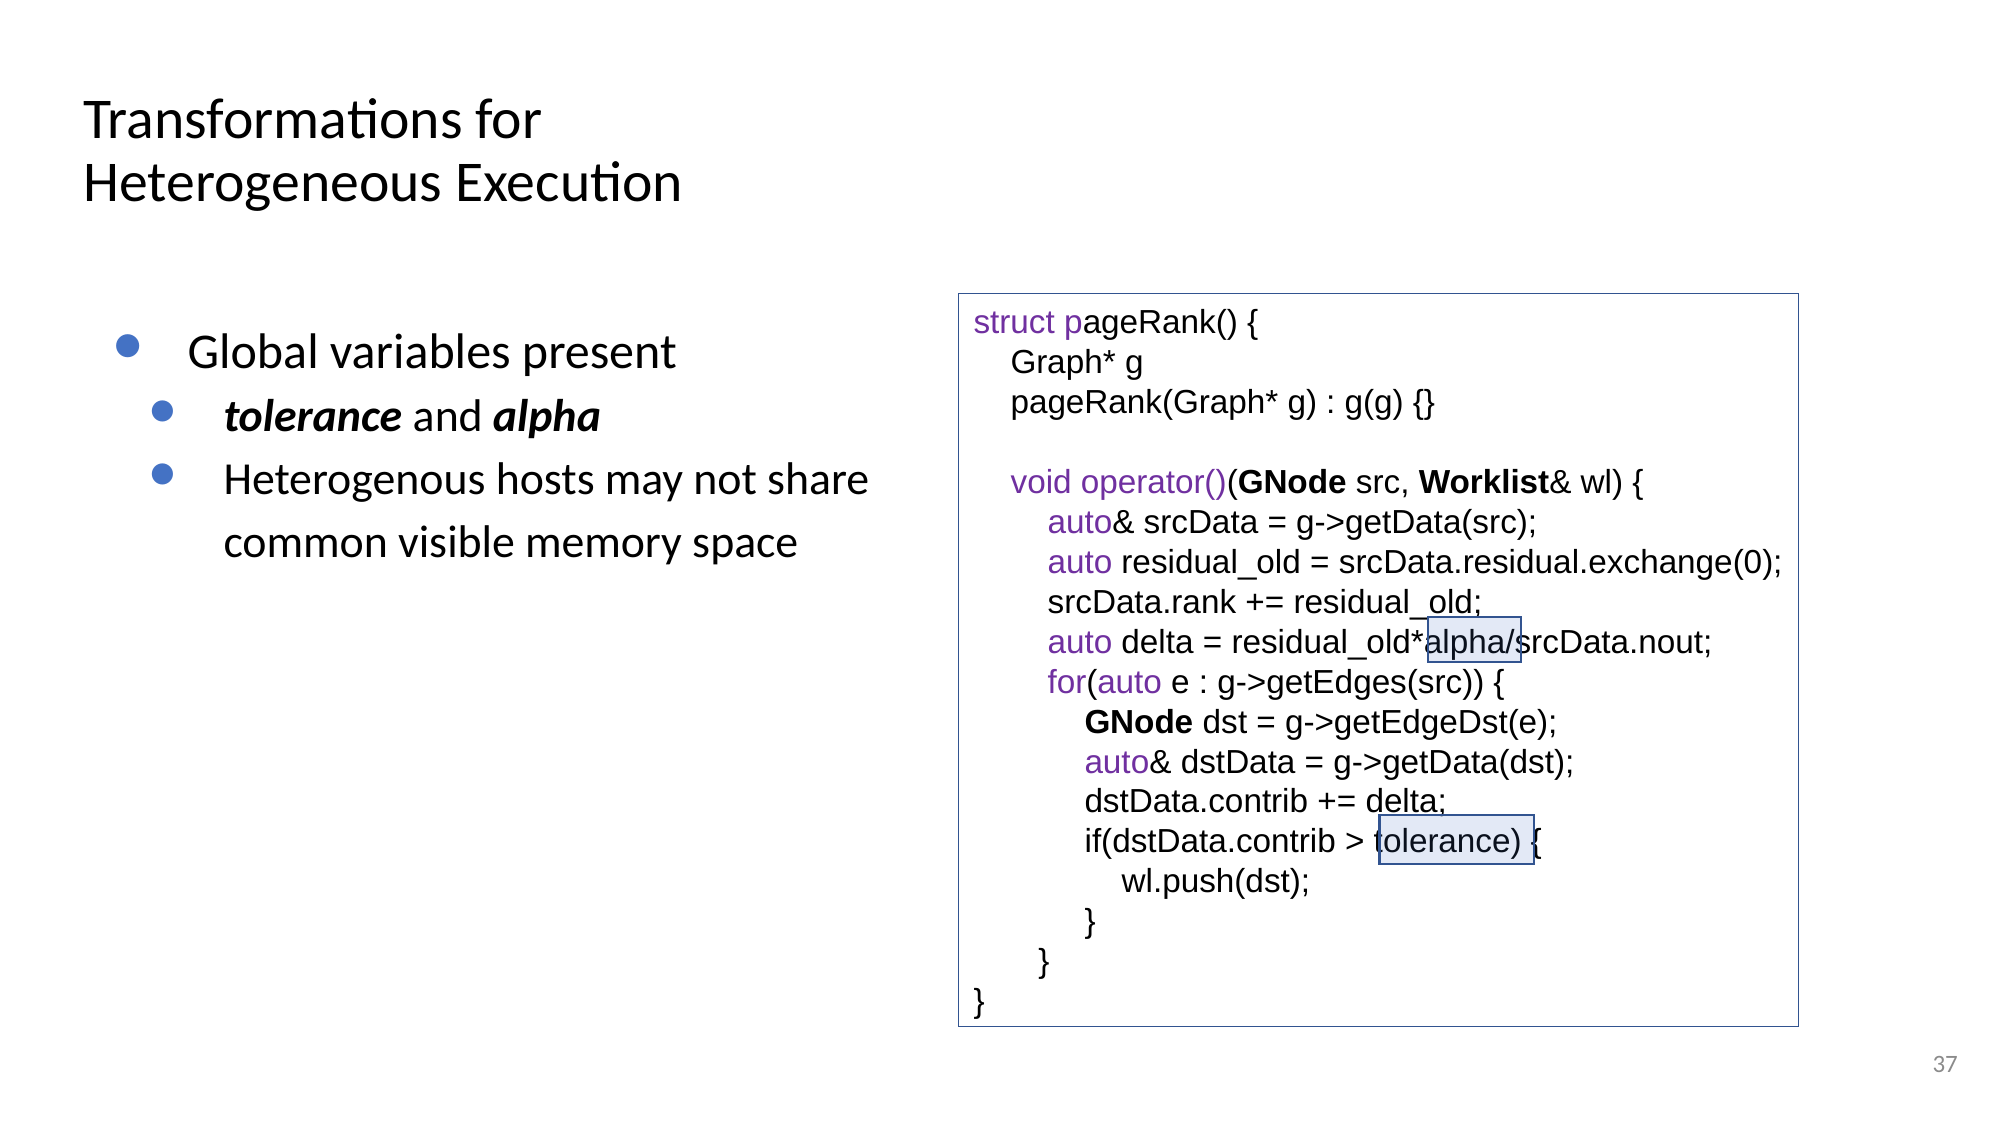

# Transformations for Heterogeneous Execution
Global variables present
tolerance and alpha
Heterogenous hosts may not share common visible memory space

struct pageRank() {
    Graph* g
    pageRank(Graph* g) : g(g) {}

    void operator()(GNode src, Worklist& wl) {
        auto& srcData = g->getData(src);
        auto residual_old = srcData.residual.exchange(0);
        srcData.rank += residual_old;
        auto delta = residual_old*alpha/srcData.nout;
        for(auto e : g->getEdges(src)) {
            GNode dst = g->getEdgeDst(e);
            auto& dstData = g->getData(dst);
            dstData.contrib += delta;
            if(dstData.contrib > tolerance) {
                wl.push(dst);
            }
       }
}

37